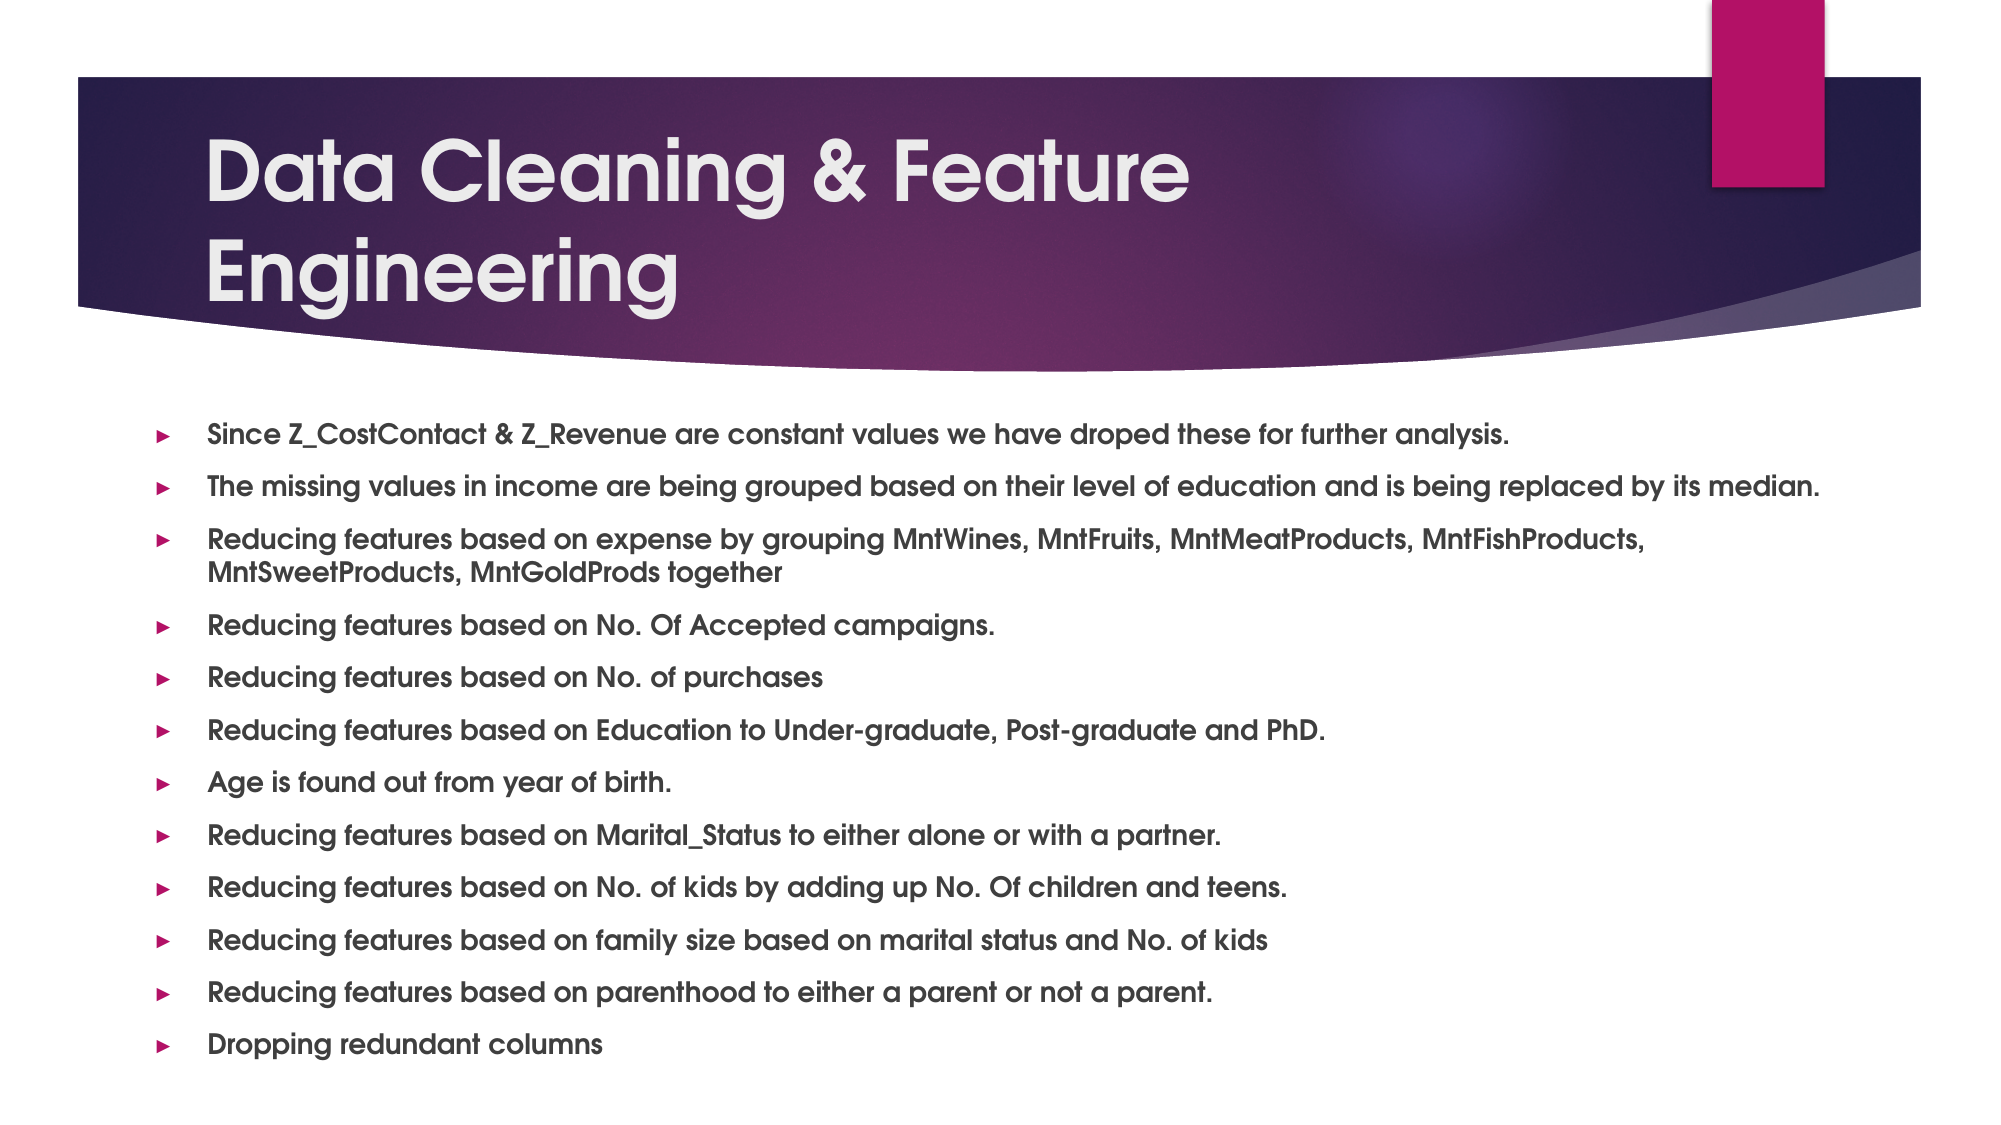

# Data Cleaning & Feature Engineering
Since Z_CostContact & Z_Revenue are constant values we have droped these for further analysis.
The missing values in income are being grouped based on their level of education and is being replaced by its median.
Reducing features based on expense by grouping MntWines, MntFruits, MntMeatProducts, MntFishProducts, MntSweetProducts, MntGoldProds together
Reducing features based on No. Of Accepted campaigns.
Reducing features based on No. of purchases
Reducing features based on Education to Under-graduate, Post-graduate and PhD.
Age is found out from year of birth.
Reducing features based on Marital_Status to either alone or with a partner.
Reducing features based on No. of kids by adding up No. Of children and teens.
Reducing features based on family size based on marital status and No. of kids
Reducing features based on parenthood to either a parent or not a parent.
Dropping redundant columns